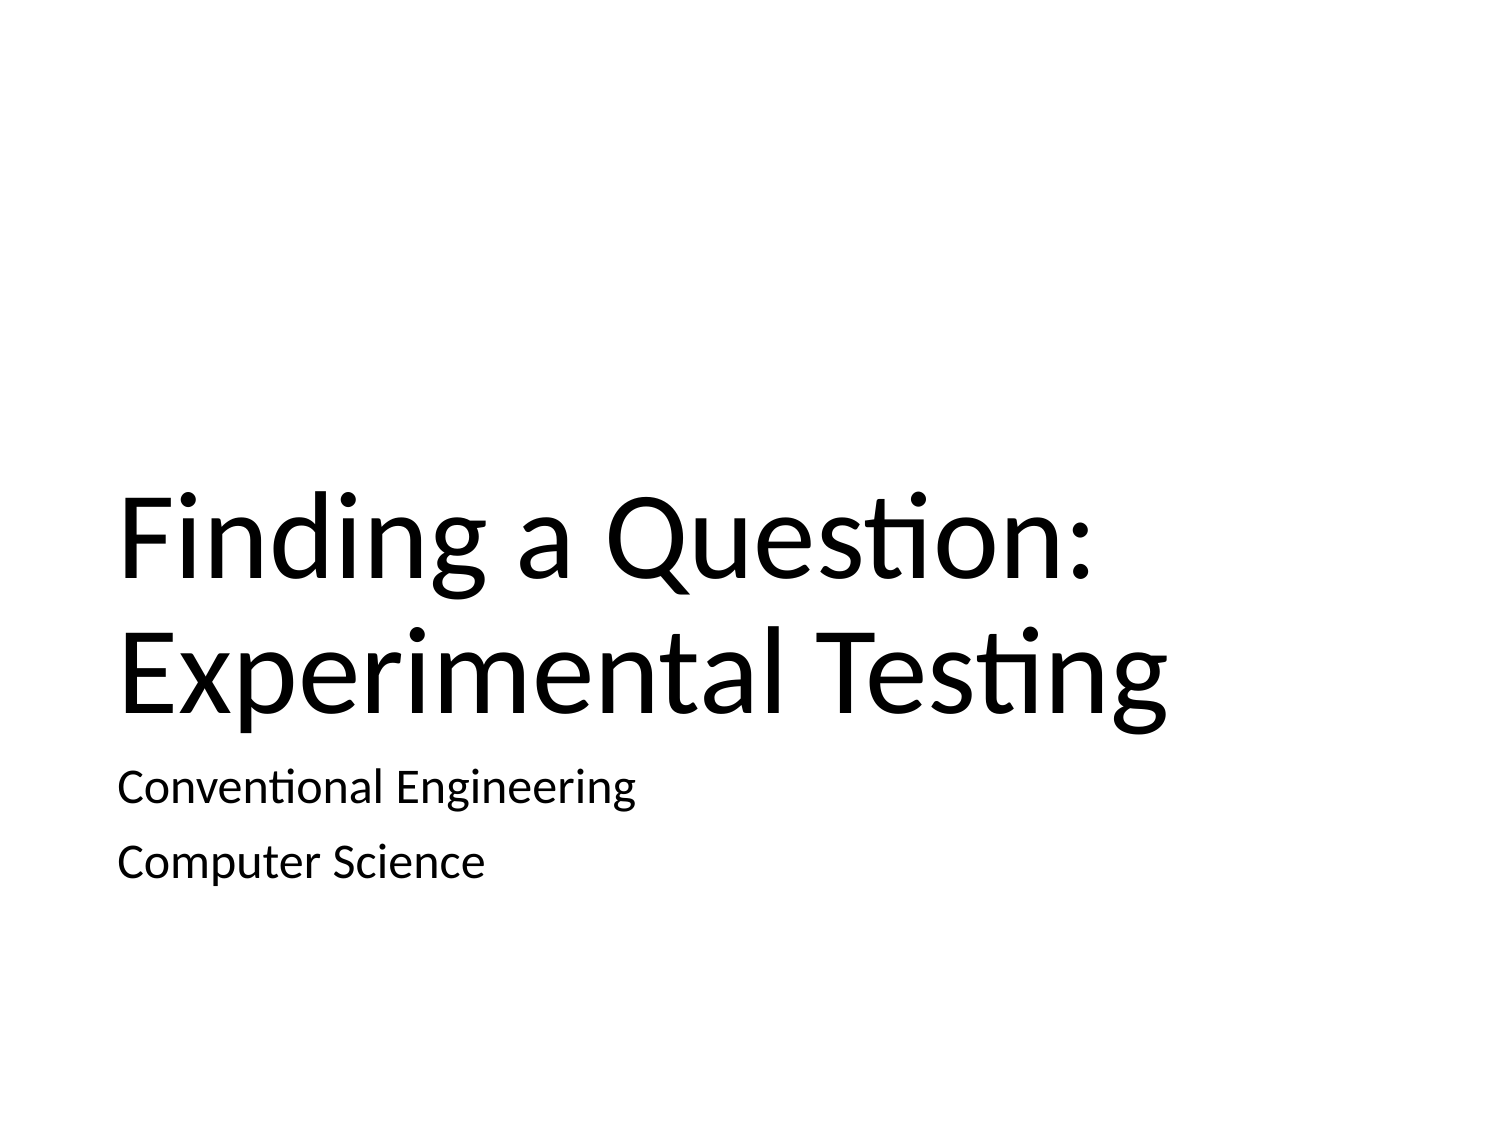

# Finding a Question: Experimental Testing
Conventional Engineering
Computer Science